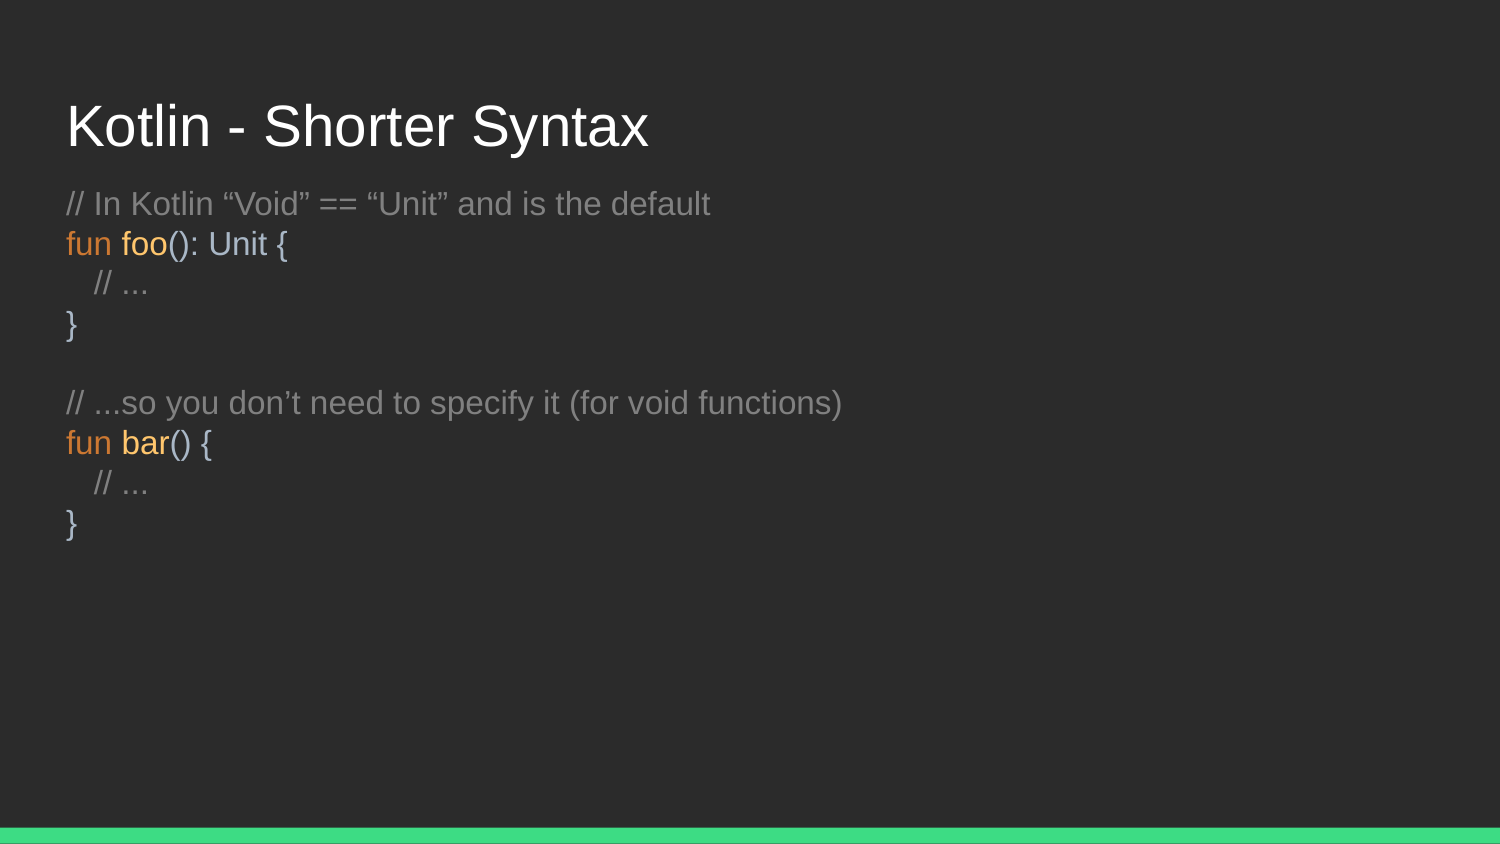

# Kotlin - Shorter Syntax
// In Kotlin “Void” == “Unit” and is the default
fun foo(): Unit {
   // ...
}

// ...so you don’t need to specify it (for void functions)
fun bar() {
   // ...
}